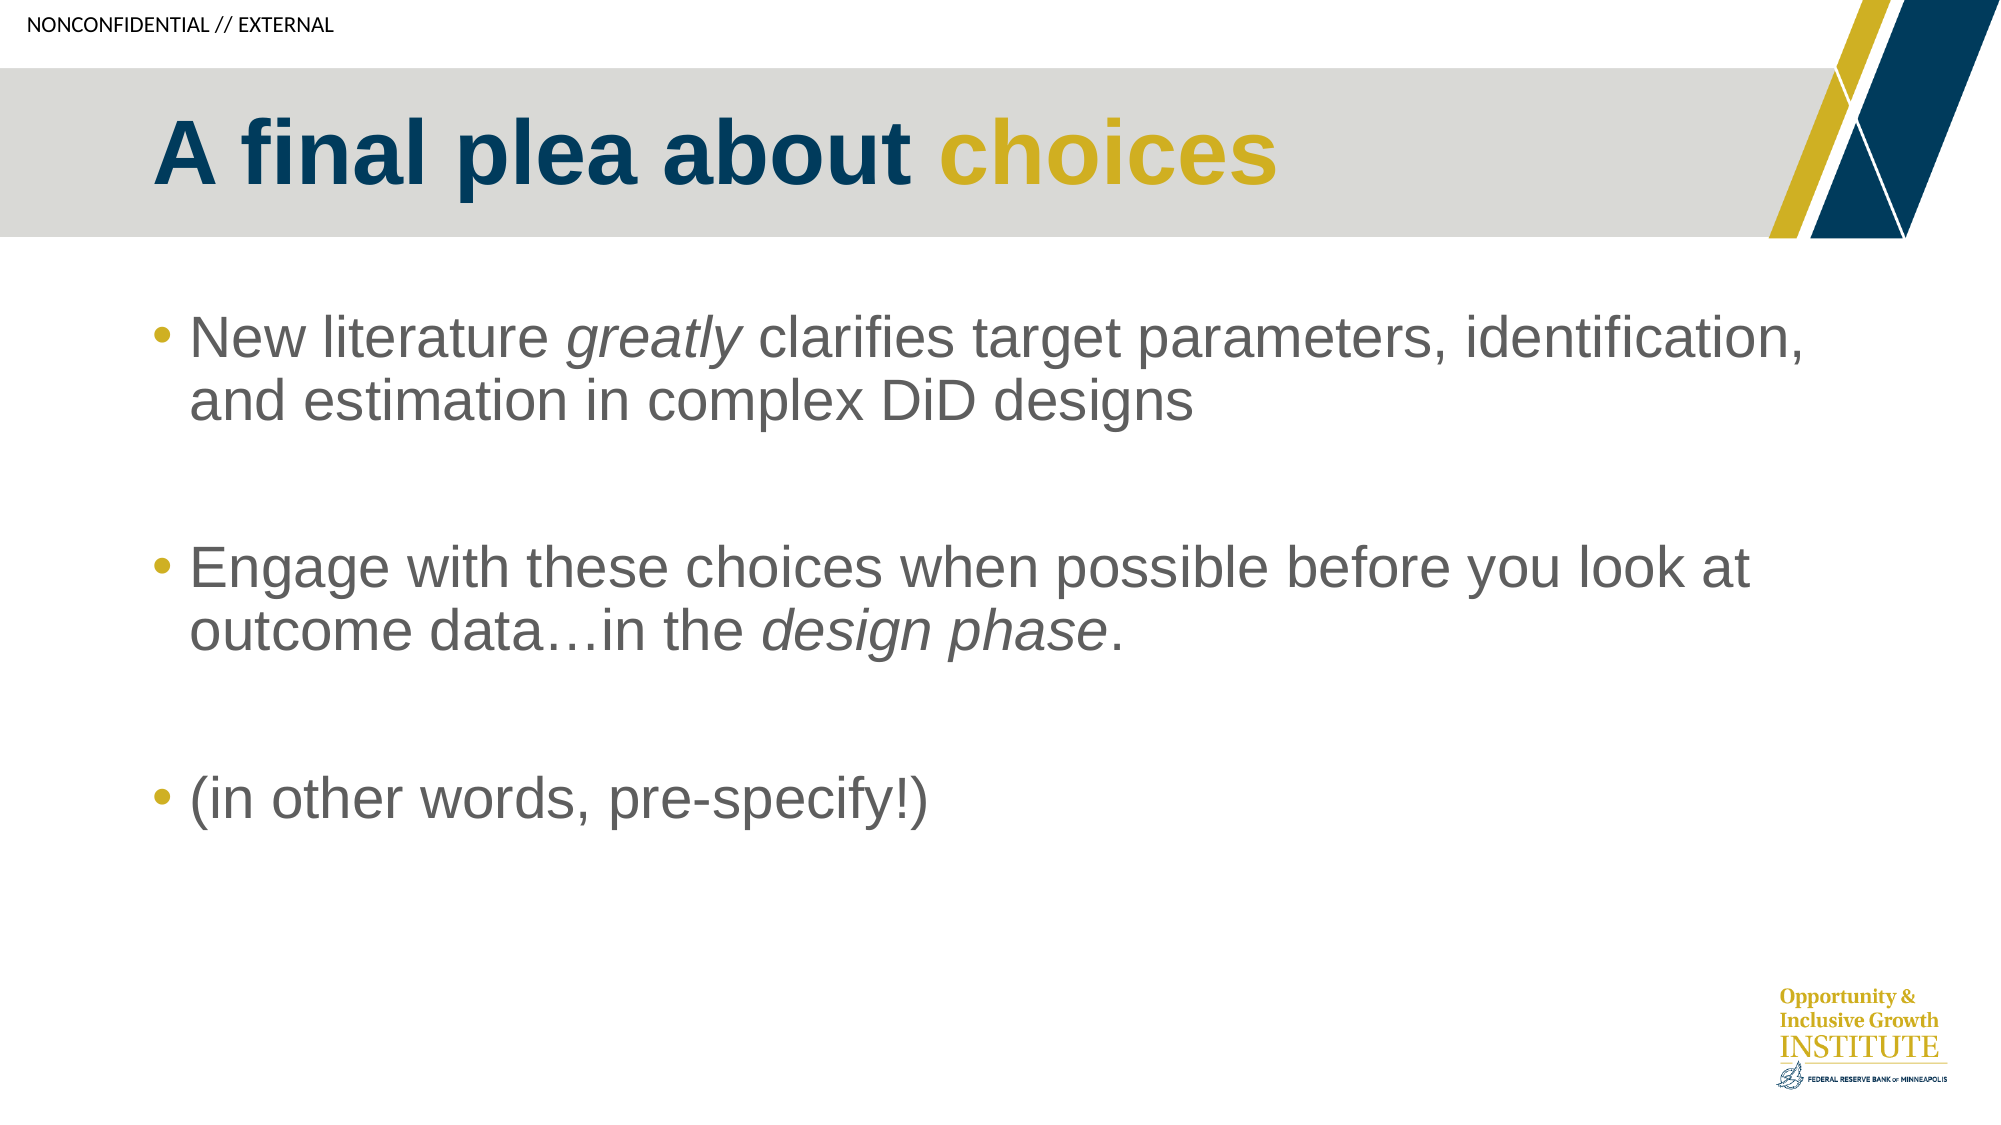

# A final plea about choices
New literature greatly clarifies target parameters, identification, and estimation in complex DiD designs

Engage with these choices when possible before you look at outcome data…in the design phase.

(in other words, pre-specify!)